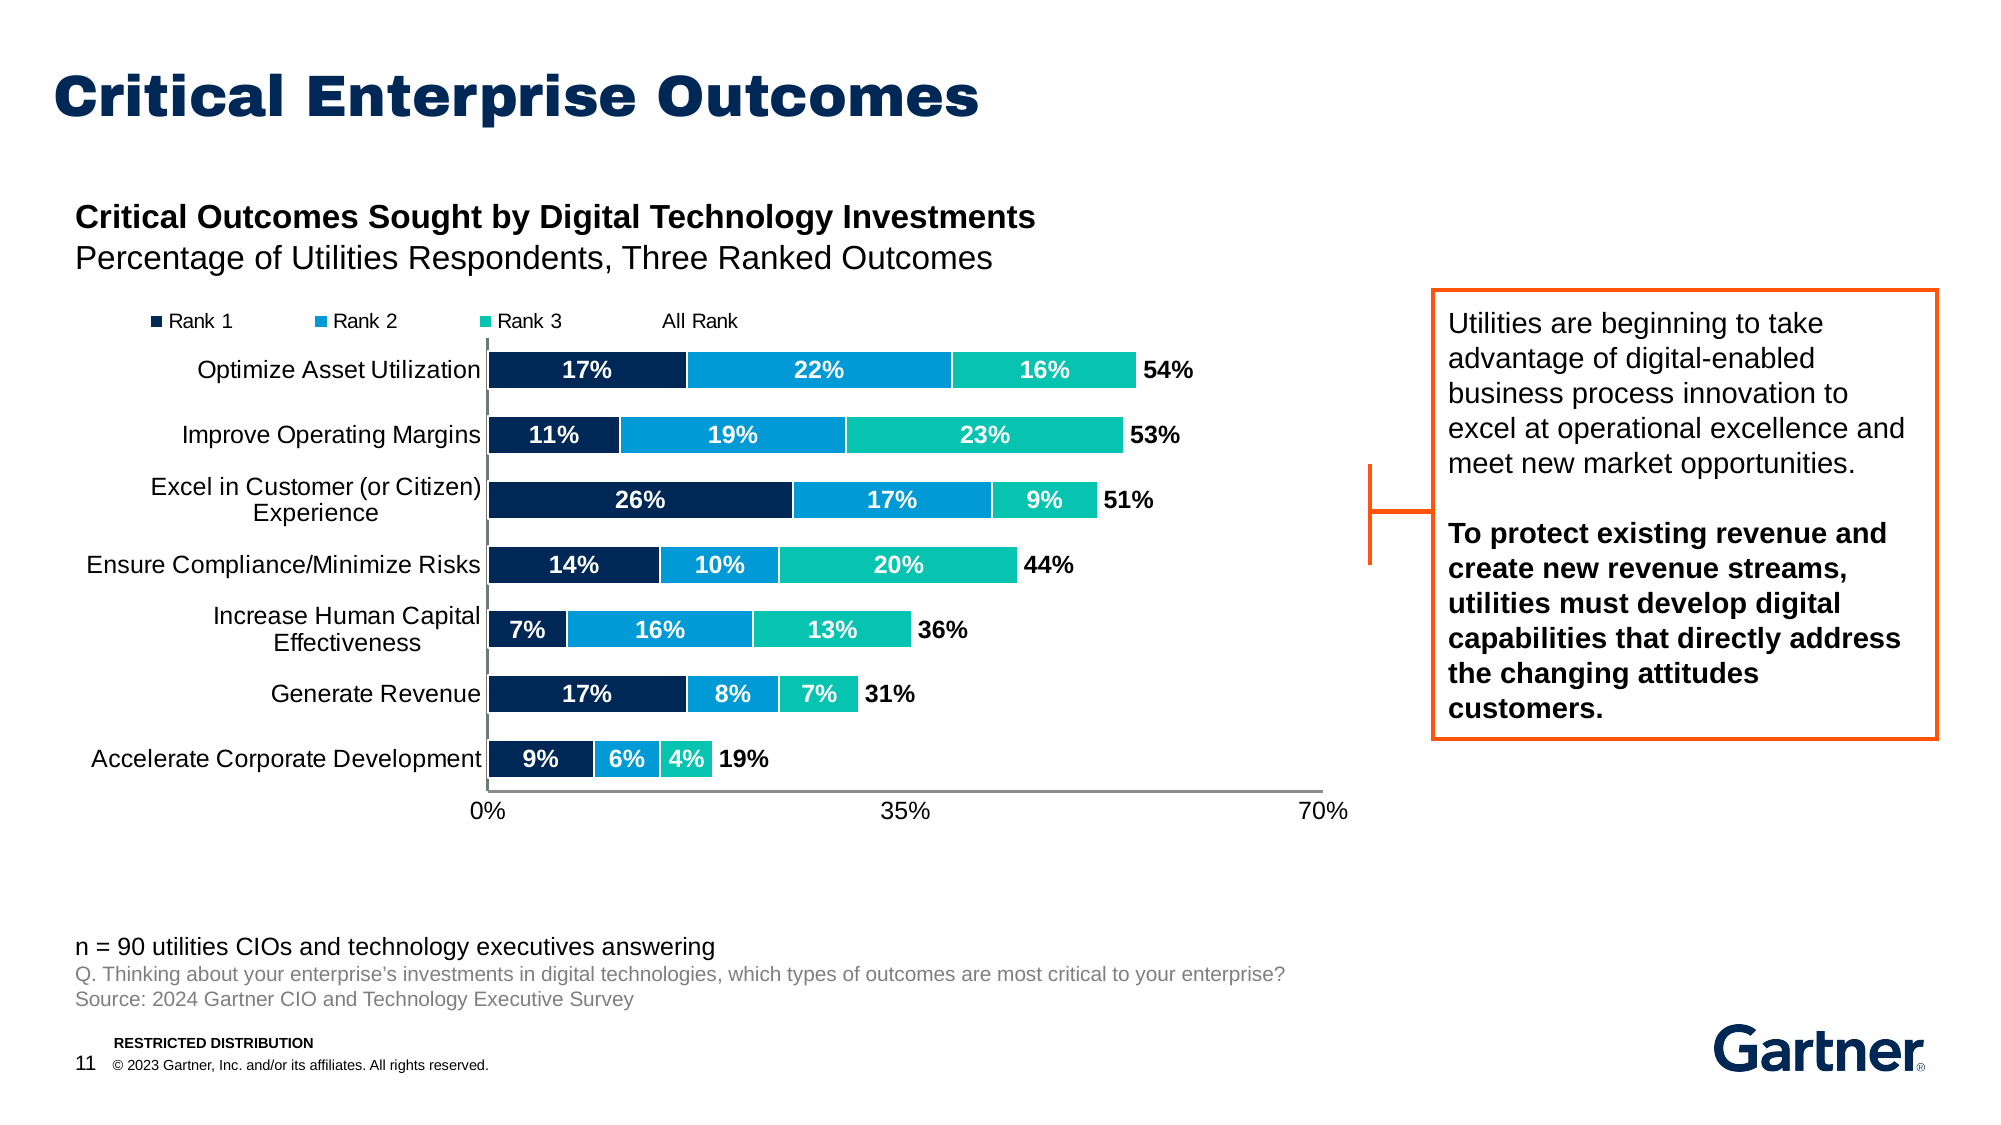

# Critical Enterprise Outcomes
Critical Outcomes Sought by Digital Technology Investments
Percentage of Utilities Respondents, Three Ranked Outcomes

### Chart

| Category | Rank 1 | Rank 2 | Rank 3 | All Rank |
|---|---|---|---|---|
| Accelerate Corporate Development | 0.08889 | 0.05556 | 0.04444 | 0.18889 |
| Generate Revenue | 0.16667 | 0.07778 | 0.06667 | 0.31111 |
| Increase Human Capital Effectiveness | 0.06667 | 0.15556 | 0.13333 | 0.35556 |
| Ensure Compliance/Minimize Risks | 0.14444 | 0.1 | 0.2 | 0.44444 |
| Excel in Customer (or Citizen) Experience | 0.25556 | 0.16667 | 0.08889 | 0.51111 |
| Improve Operating Margins | 0.11111 | 0.18889 | 0.23333 | 0.53333 |
| Optimize Asset Utilization | 0.16667 | 0.22222 | 0.15556 | 0.54444 |
Utilities are beginning to take advantage of digital-enabled business process innovation to excel at operational excellence and meet new market opportunities.

To protect existing revenue and create new revenue streams, utilities must develop digital capabilities that directly address the changing attitudes customers.
n = 90 utilities CIOs and technology executives answering
Q. Thinking about your enterprise’s investments in digital technologies, which types of outcomes are most critical to your enterprise?
Source: 2024 Gartner CIO and Technology Executive Survey